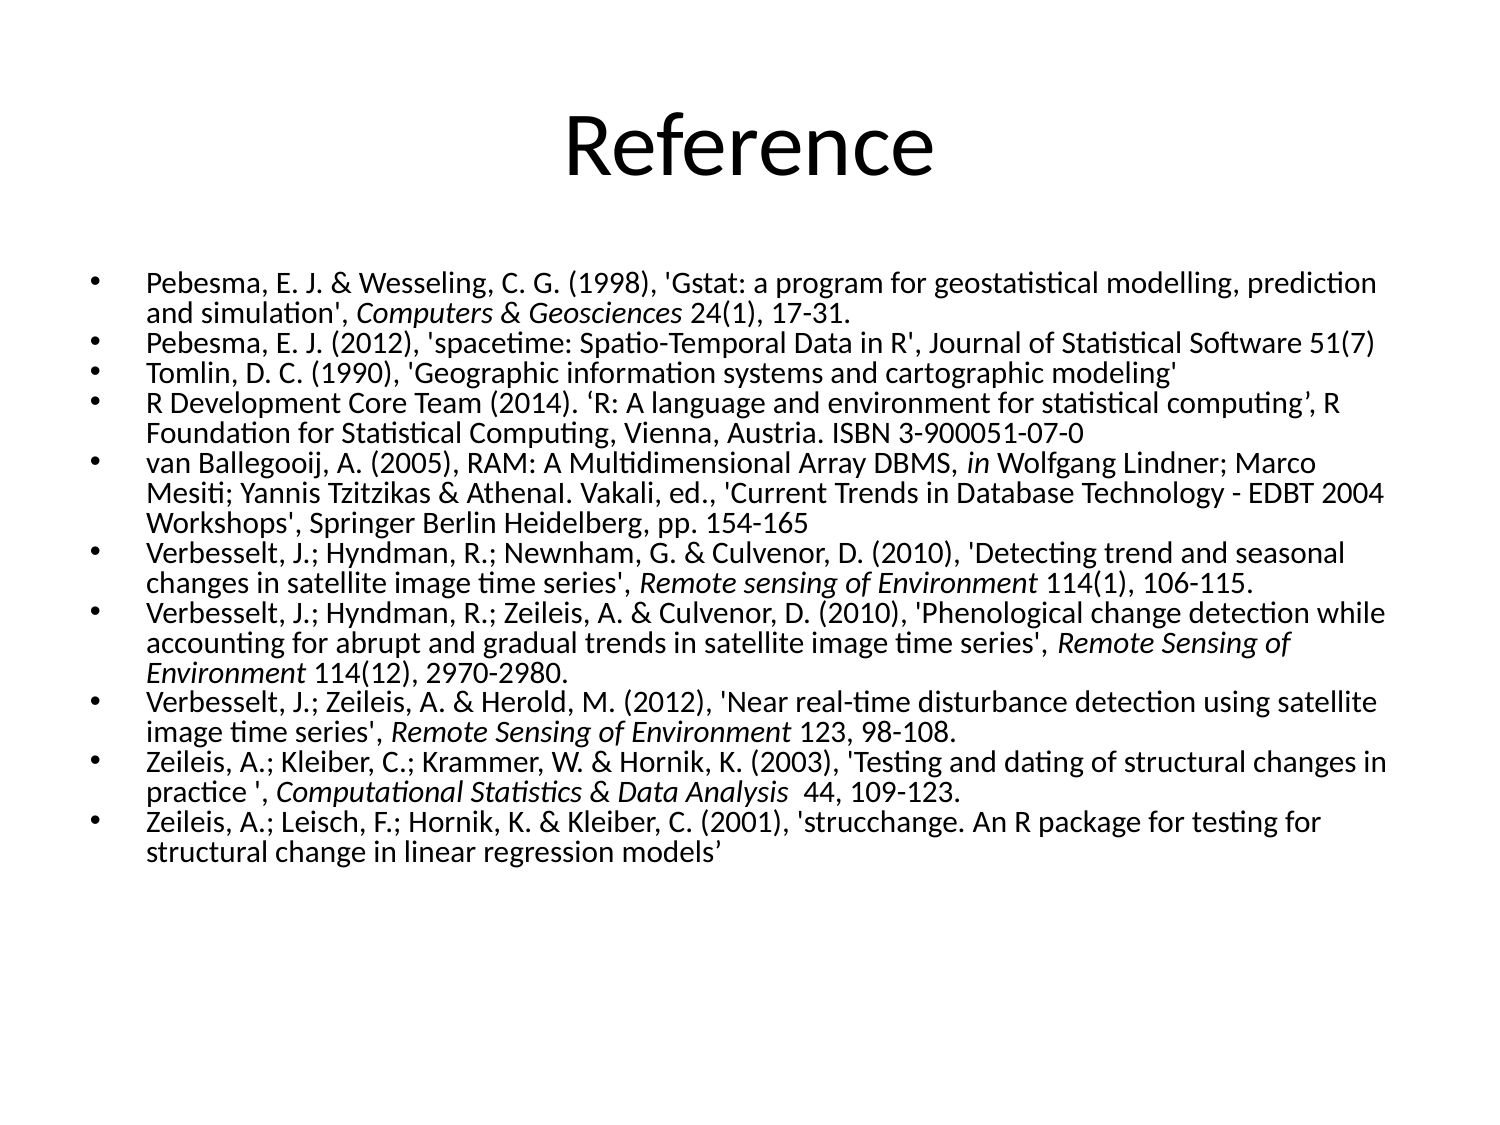

Reference
Pebesma, E. J. & Wesseling, C. G. (1998), 'Gstat: a program for geostatistical modelling, prediction and simulation', Computers & Geosciences 24(1), 17-31.
Pebesma, E. J. (2012), 'spacetime: Spatio-Temporal Data in R', Journal of Statistical Software 51(7)
Tomlin, D. C. (1990), 'Geographic information systems and cartographic modeling'
R Development Core Team (2014). ‘R: A language and environment for statistical computing’, R Foundation for Statistical Computing, Vienna, Austria. ISBN 3-900051-07-0
van Ballegooij, A. (2005), RAM: A Multidimensional Array DBMS, in Wolfgang Lindner; Marco Mesiti; Yannis Tzitzikas & AthenaI. Vakali, ed., 'Current Trends in Database Technology - EDBT 2004 Workshops', Springer Berlin Heidelberg, pp. 154-165
Verbesselt, J.; Hyndman, R.; Newnham, G. & Culvenor, D. (2010), 'Detecting trend and seasonal  changes in satellite image time series', Remote sensing of Environment 114(1), 106-115.
Verbesselt, J.; Hyndman, R.; Zeileis, A. & Culvenor, D. (2010), 'Phenological change detection while accounting for abrupt and gradual trends in satellite image time series', Remote Sensing of Environment 114(12), 2970-2980.
Verbesselt, J.; Zeileis, A. & Herold, M. (2012), 'Near real-time disturbance detection using satellite image time series', Remote Sensing of Environment 123, 98-108.
Zeileis, A.; Kleiber, C.; Krammer, W. & Hornik, K. (2003), 'Testing and dating of structural changes in practice ', Computational Statistics & Data Analysis  44, 109-123.
Zeileis, A.; Leisch, F.; Hornik, K. & Kleiber, C. (2001), 'strucchange. An R package for testing for structural change in linear regression models’